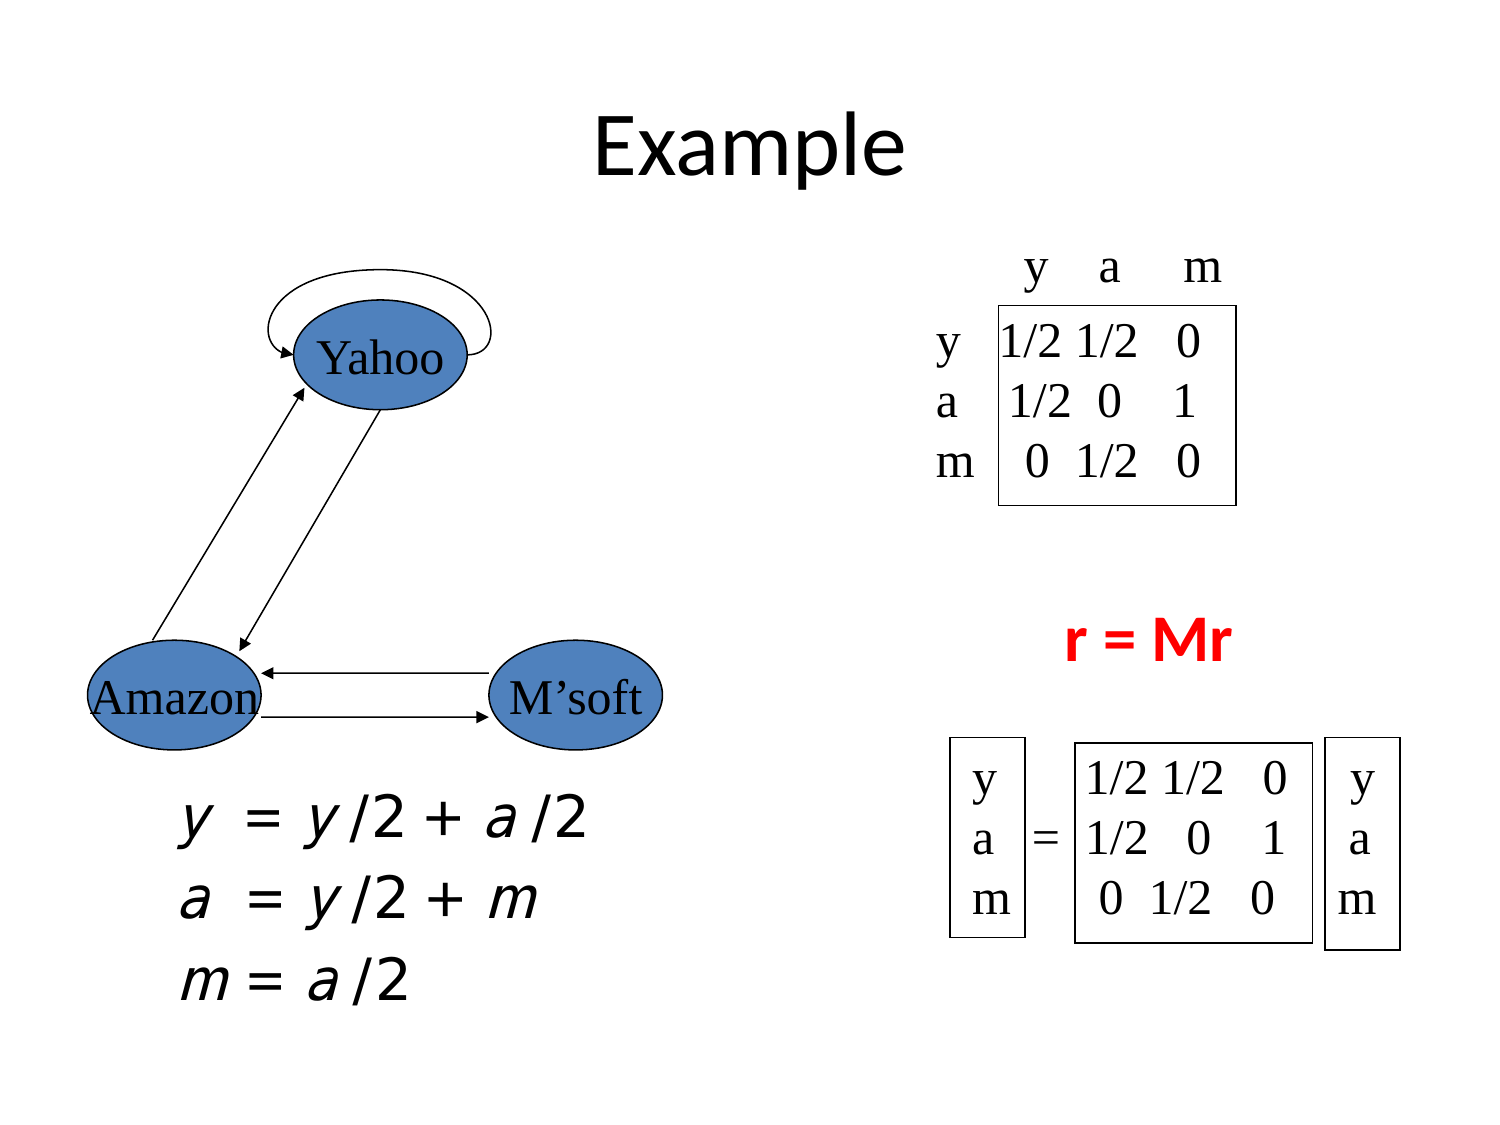

# Example
y    a     m
Yahoo

Amazon
M’soft

y   1/2 1/2   0
a    1/2  0    1
m    0  1/2   0

r = Mr
 y       1/2 1/2   0     y
 a   =  1/2   0    1     a
 m       0  1/2   0     m

y  = y /2 + a /2
a  = y /2 + m
m = a /2